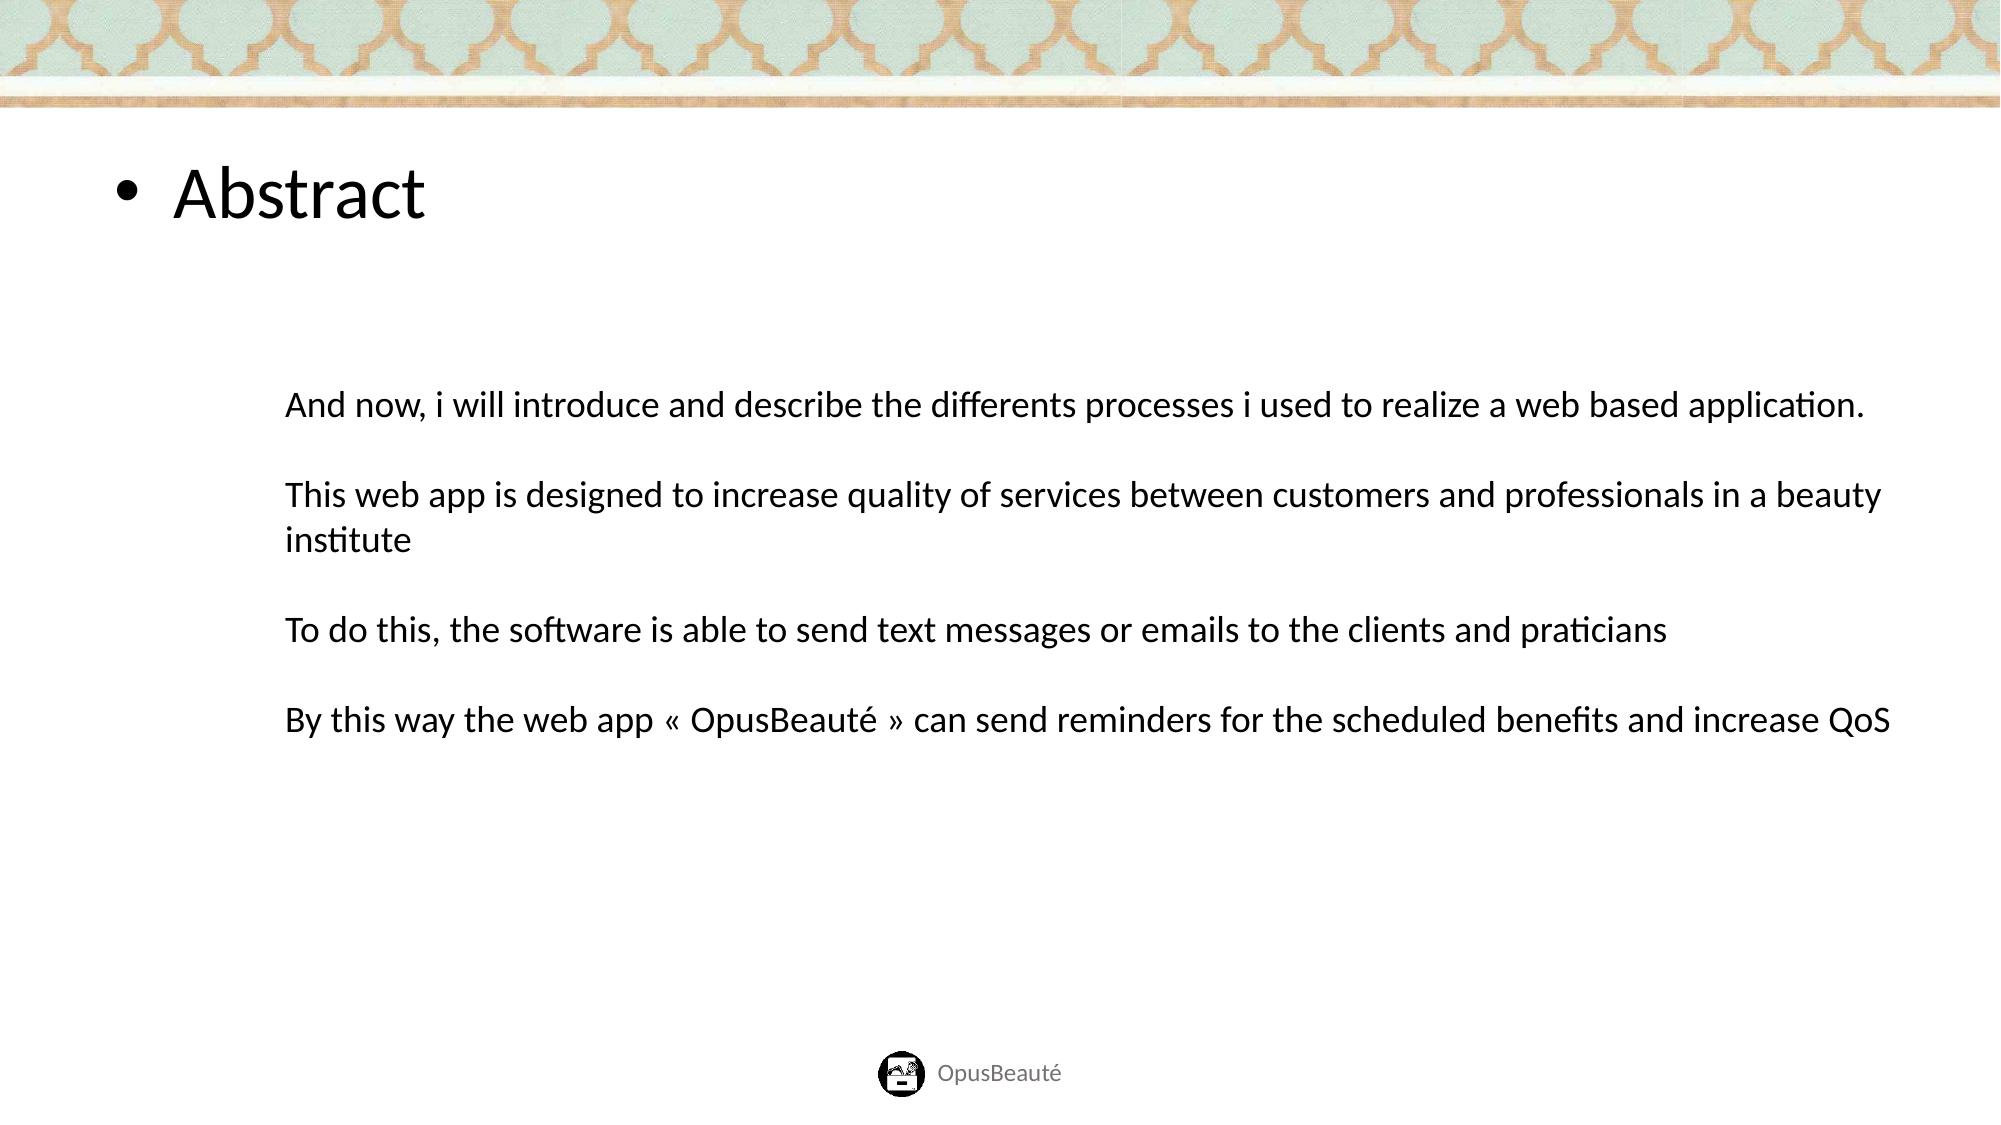

Abstract
And now, i will introduce and describe the differents processes i used to realize a web based application.

This web app is designed to increase quality of services between customers and professionals in a beauty institute

To do this, the software is able to send text messages or emails to the clients and praticians

By this way the web app « OpusBeauté » can send reminders for the scheduled benefits and increase QoS